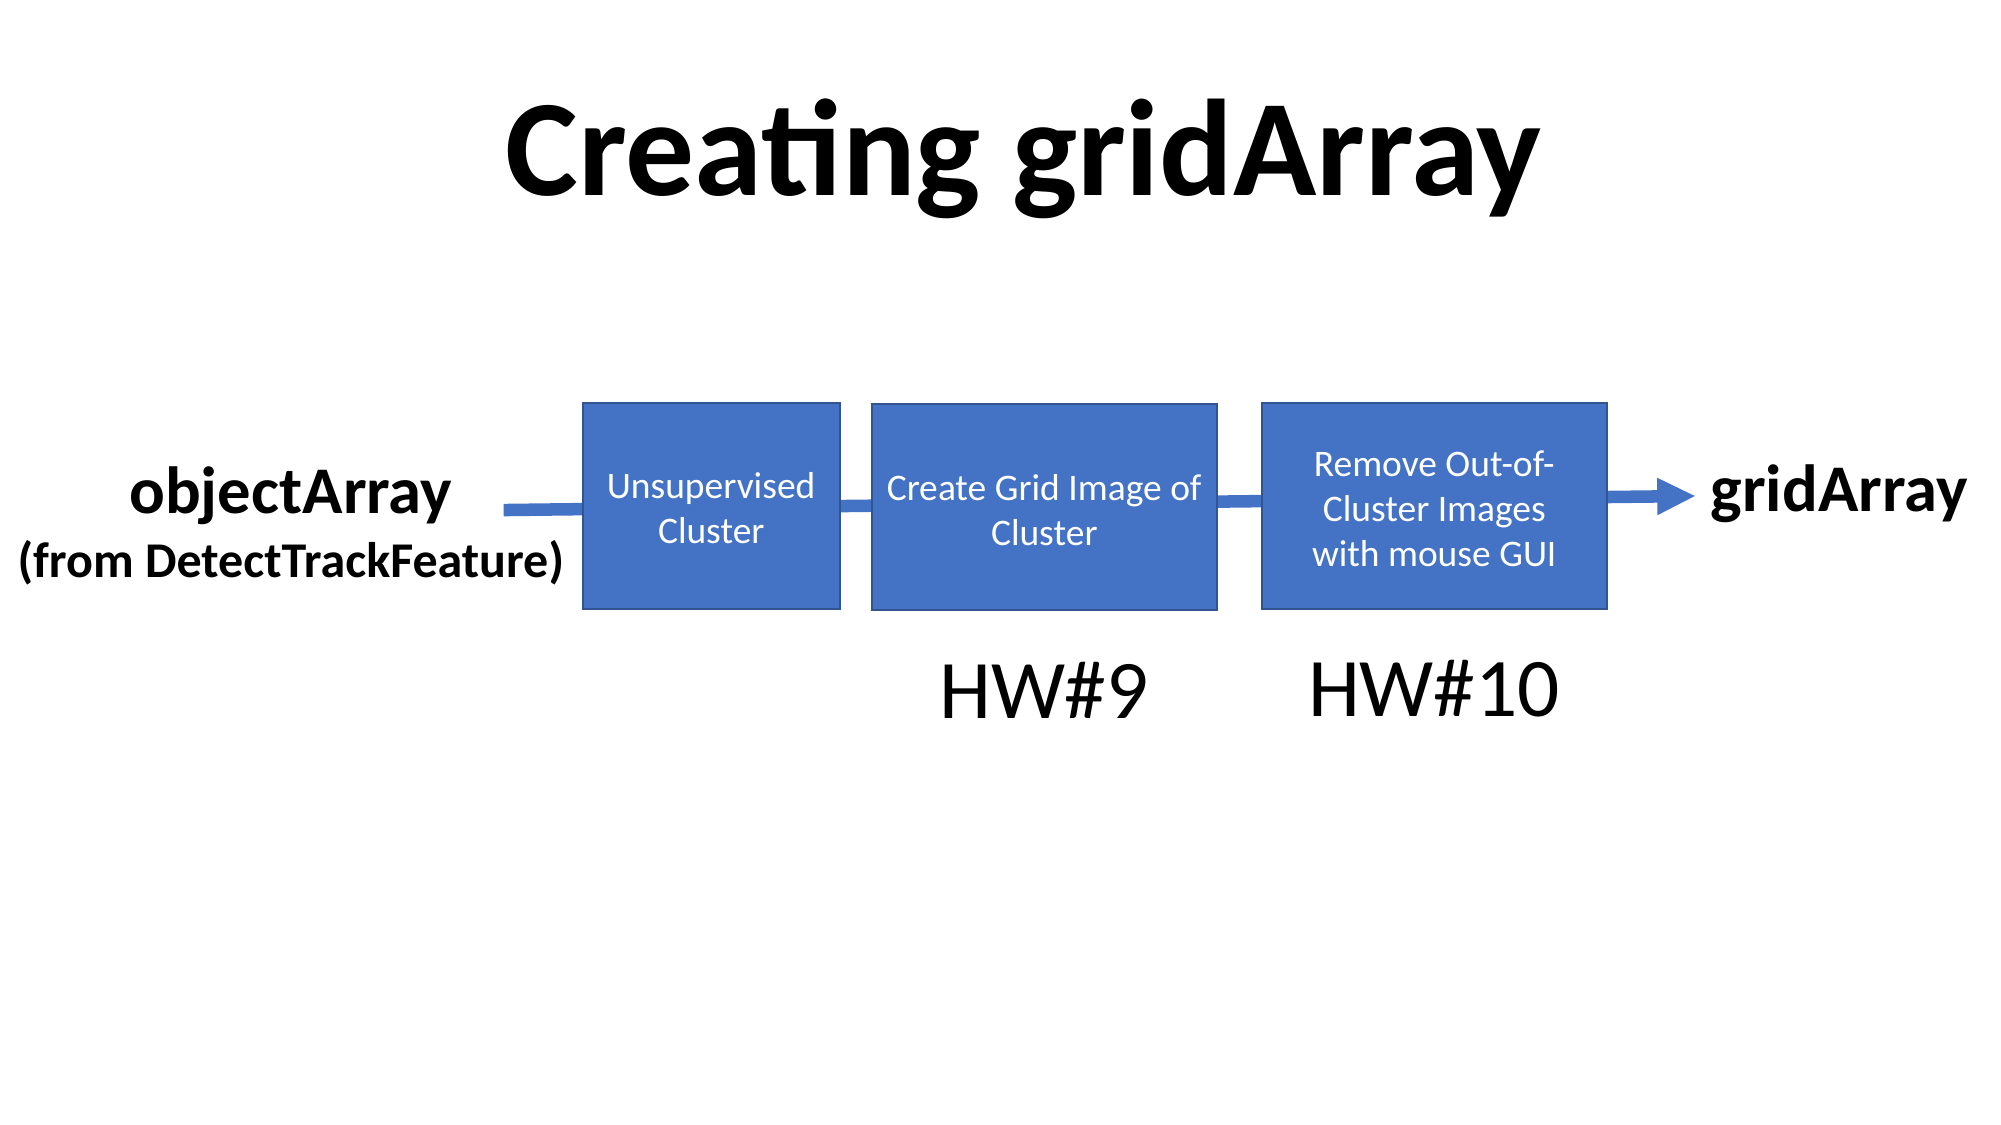

Creating gridArray
Unsupervised
Cluster
Remove Out-of-Cluster Images
with mouse GUI
Create Grid Image of Cluster
gridArray
objectArray
(from DetectTrackFeature)
HW#10
HW#9